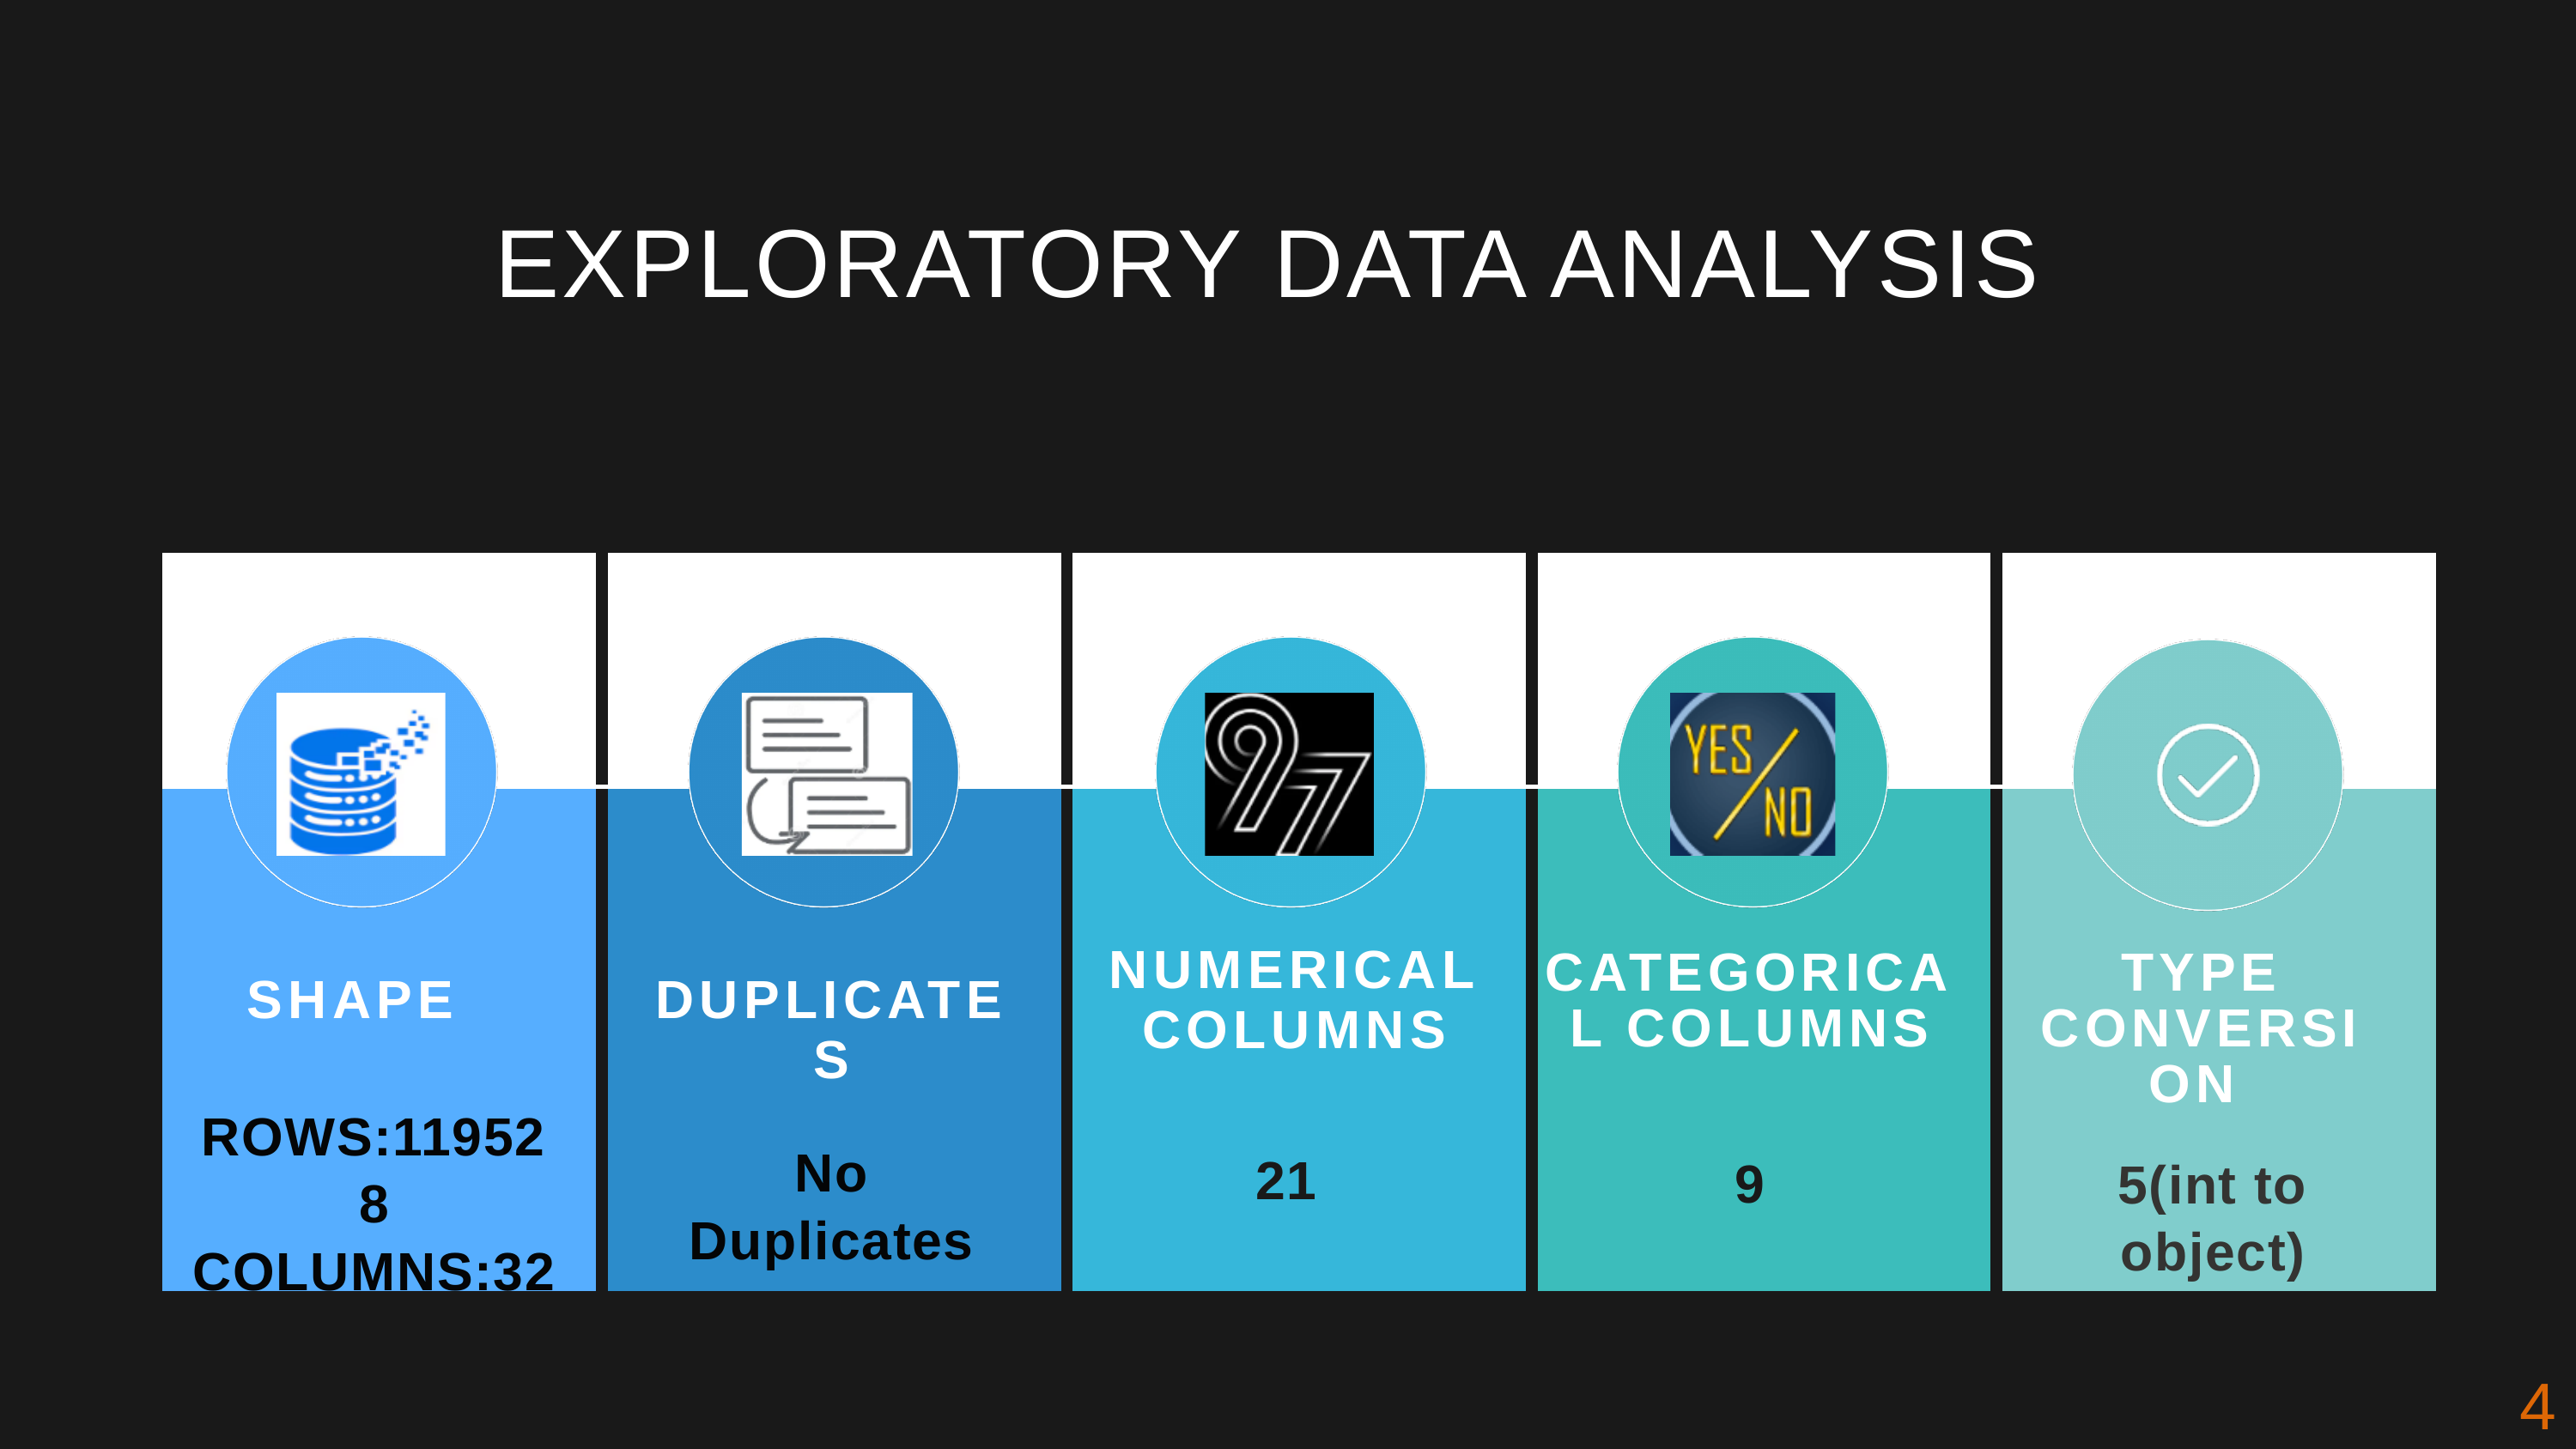

EXPLORATORY DATA ANALYSIS
|  |  |  |  |  |
| --- | --- | --- | --- | --- |
|  |  |  |  |  |

NUMERICAL COLUMNS
CATEGORICAL COLUMNS
TYPE CONVERSION
SHAPE
DUPLICATES

ROWS:119528
COLUMNS:32
No Duplicates
21
9
5(int to object)
4